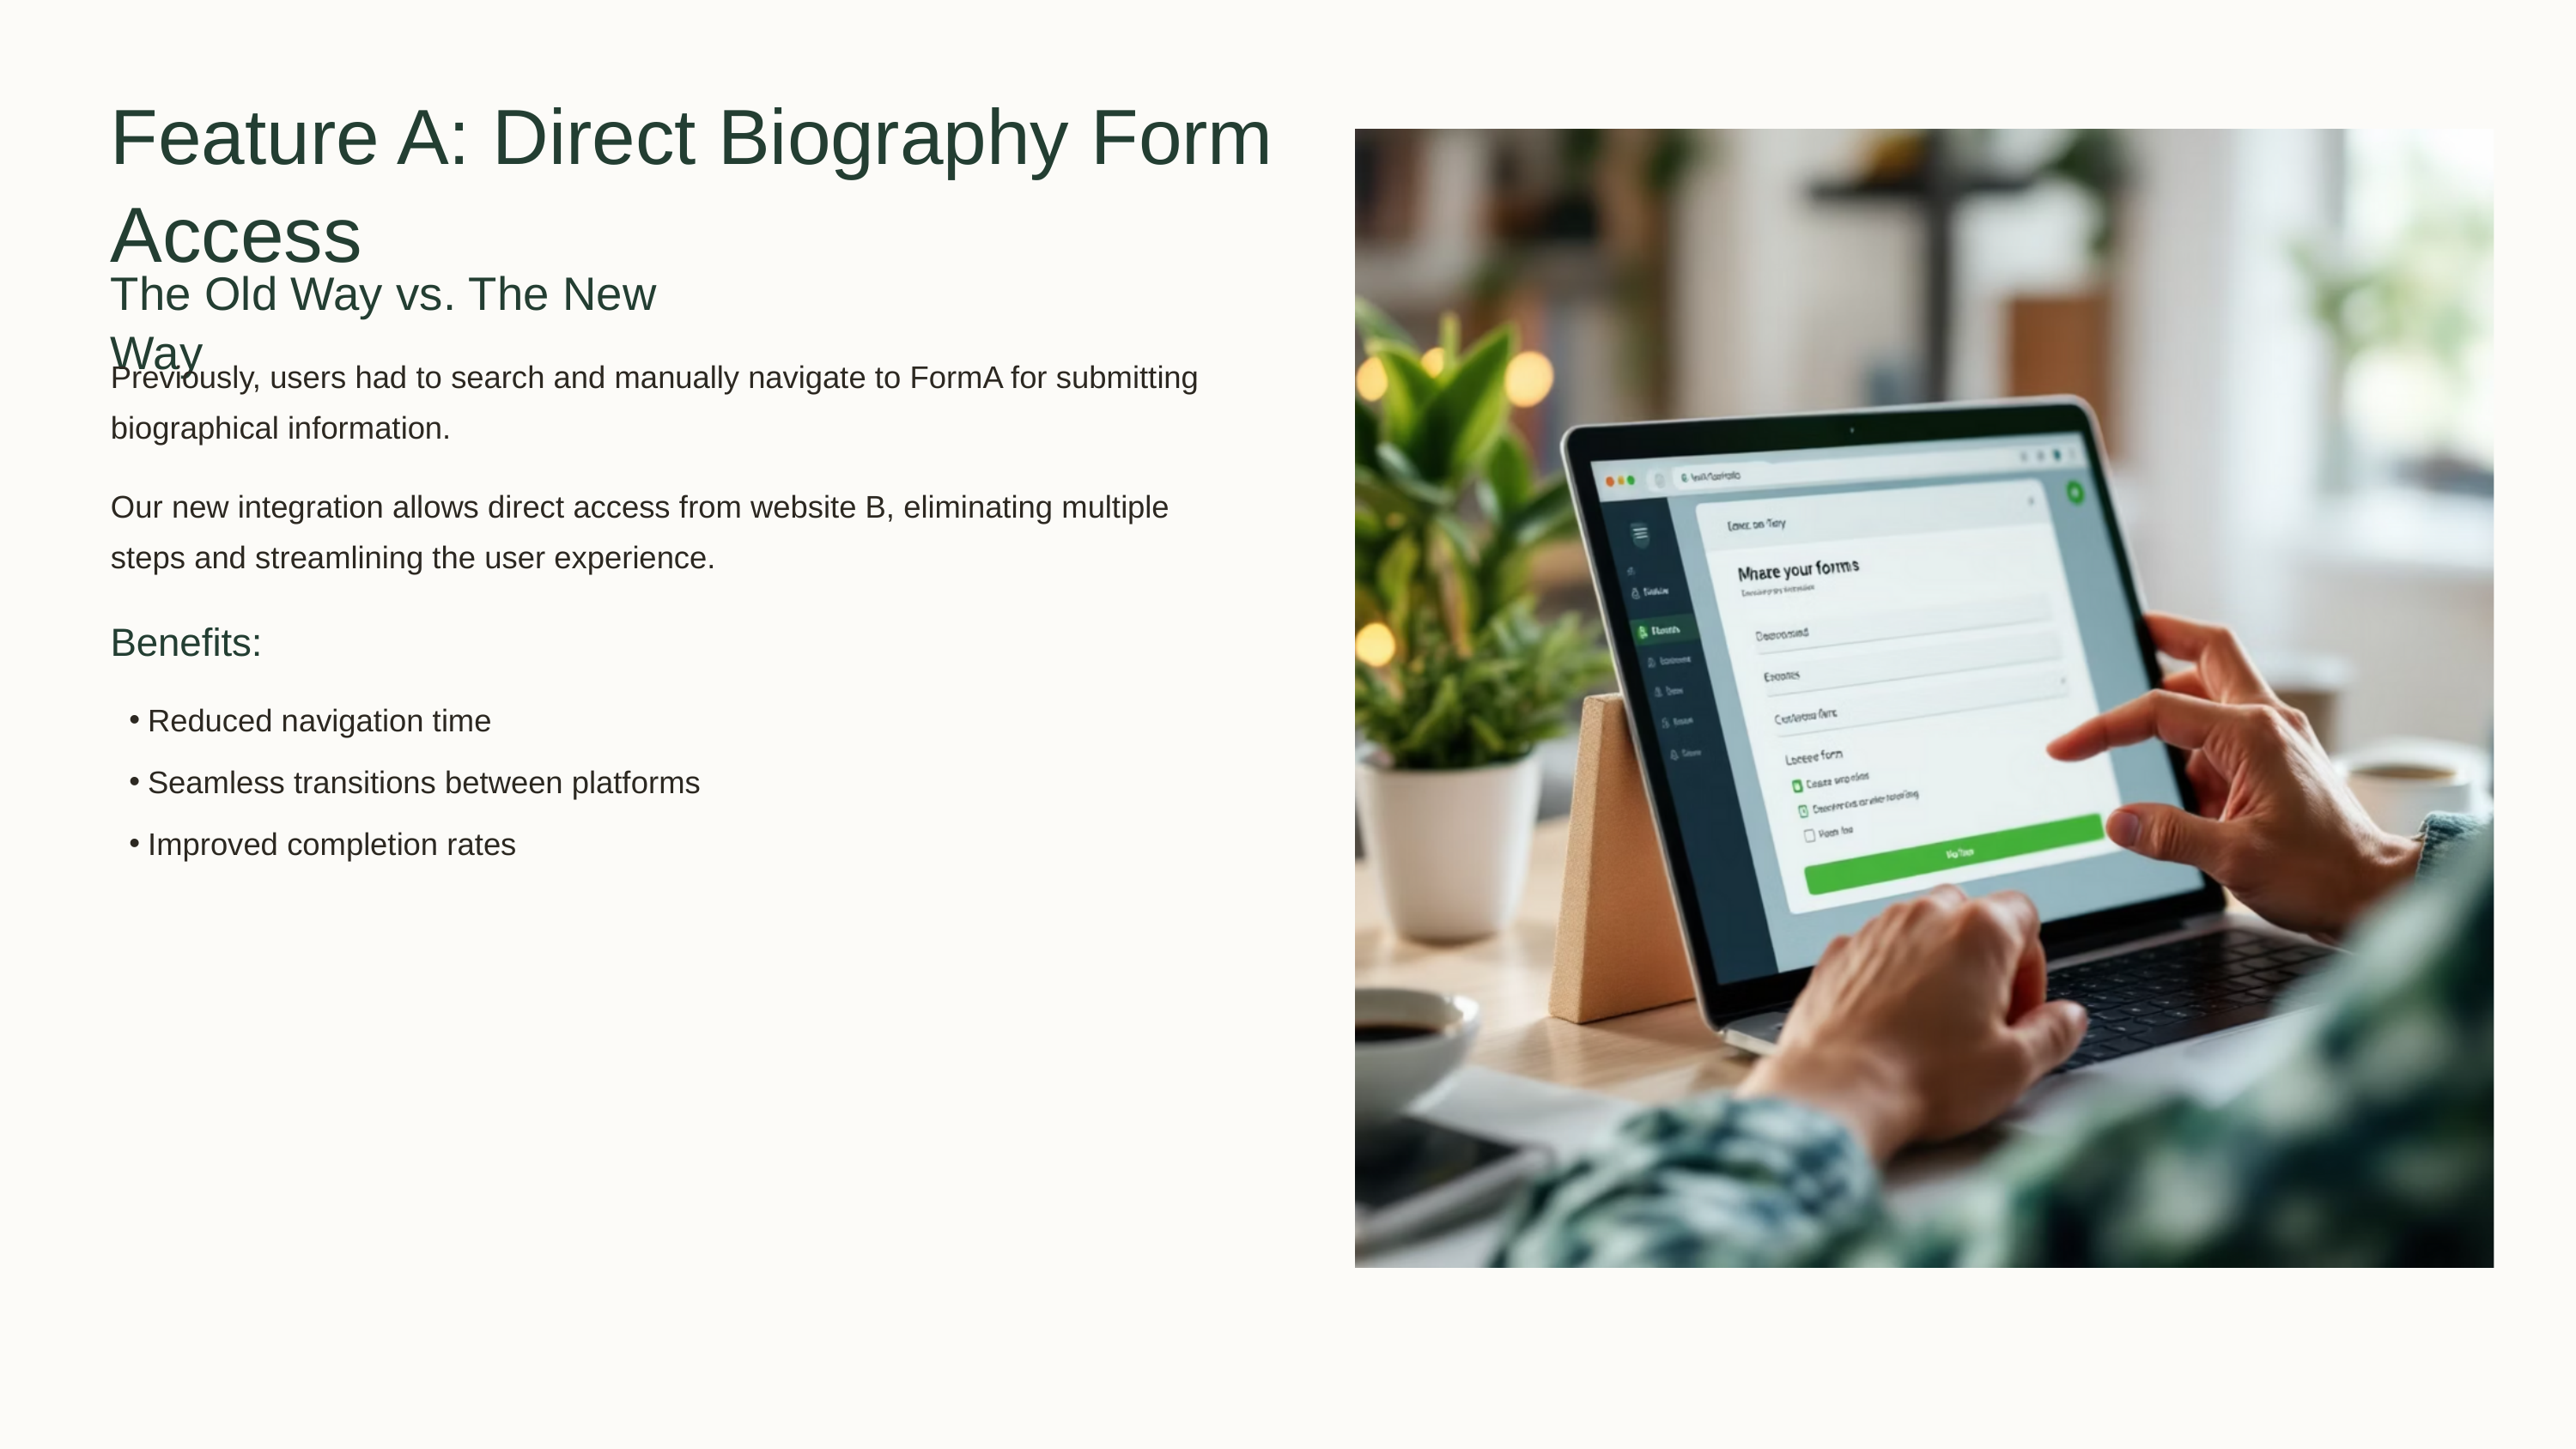

Feature A: Direct Biography Form Access

The Old Way vs. The New Way
Previously, users had to search and manually navigate to FormA for submitting biographical information.
Our new integration allows direct access from website B, eliminating multiple steps and streamlining the user experience.
Benefits:
Reduced navigation time
Seamless transitions between platforms
Improved completion rates
Live demonstration with video1.mp4